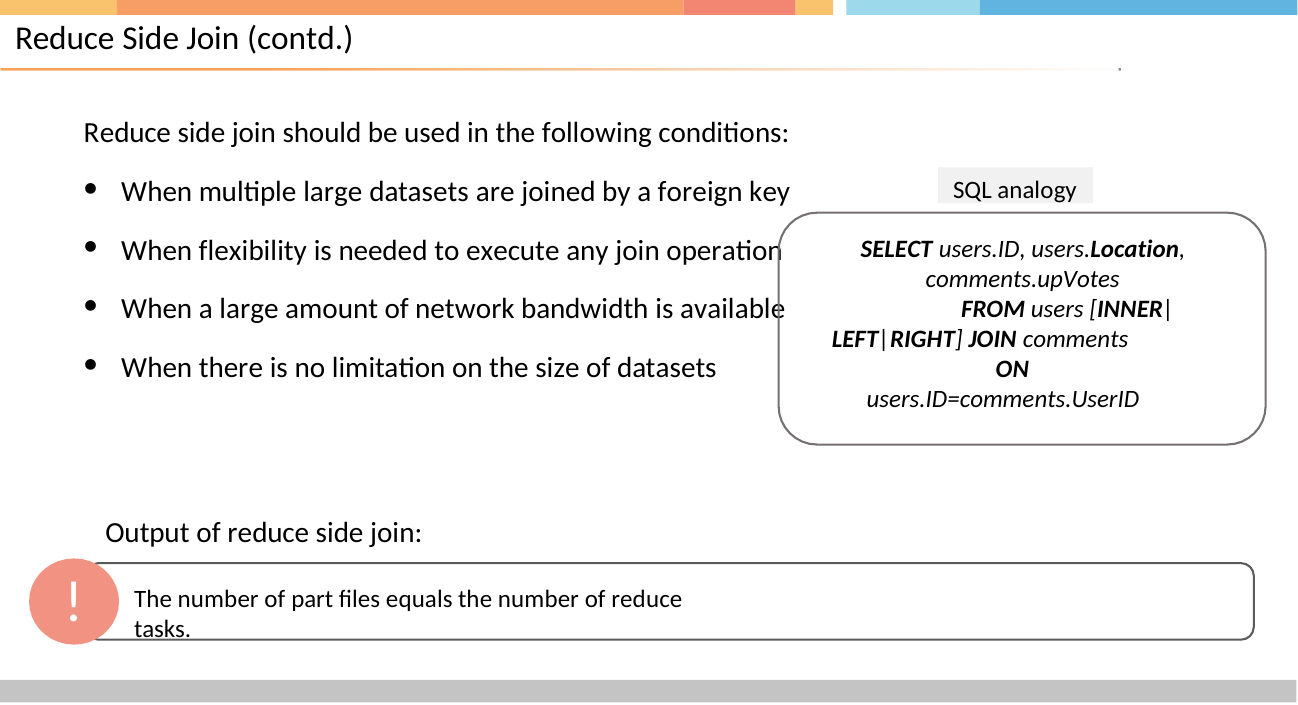

# Reduce Side Join (contd.)

Reduce side join should be used in the following conditions:
When multiple large datasets are joined by a foreign key
When flexibility is needed to execute any join operation
When a large amount of network bandwidth is available
When there is no limitation on the size of datasets
SQL analogy

SELECT users.ID, users.Location, comments.upVotes
FROM users [INNER|LEFT|RIGHT] JOIN comments
ON users.ID=comments.UserID
Output of reduce side join:

!

The number of part files equals the number of reduce tasks.